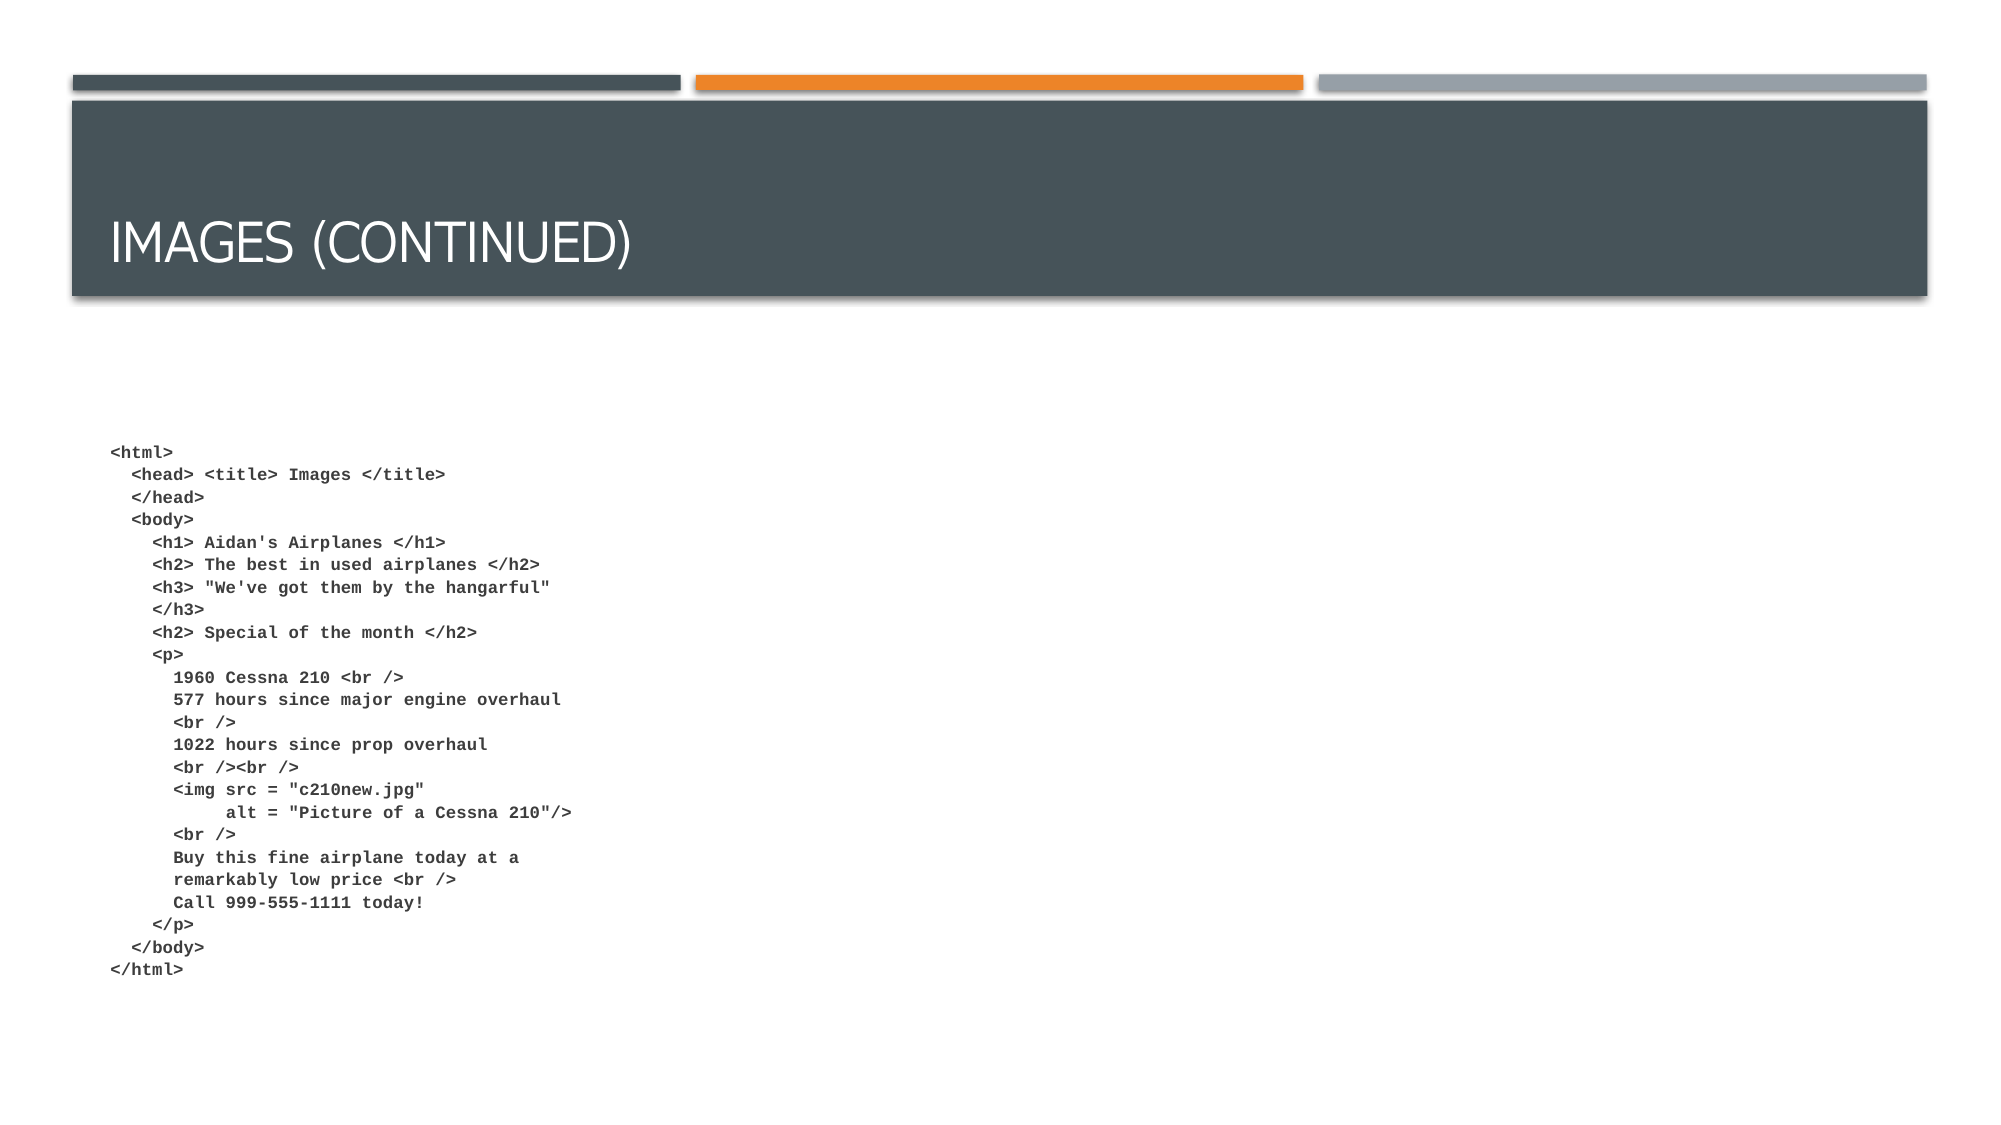

# Images (continued)

<html>
  <head> <title> Images </title>
  </head>
  <body>
    <h1> Aidan's Airplanes </h1>
    <h2> The best in used airplanes </h2>
    <h3> "We've got them by the hangarful"
    </h3>
    <h2> Special of the month </h2>
    <p>
      1960 Cessna 210 <br />
      577 hours since major engine overhaul
      <br />
      1022 hours since prop overhaul
      <br /><br />
      <img src = "c210new.jpg"
           alt = "Picture of a Cessna 210"/>
      <br />
      Buy this fine airplane today at a
      remarkably low price <br />
      Call 999-555-1111 today!
    </p>
  </body>
</html>